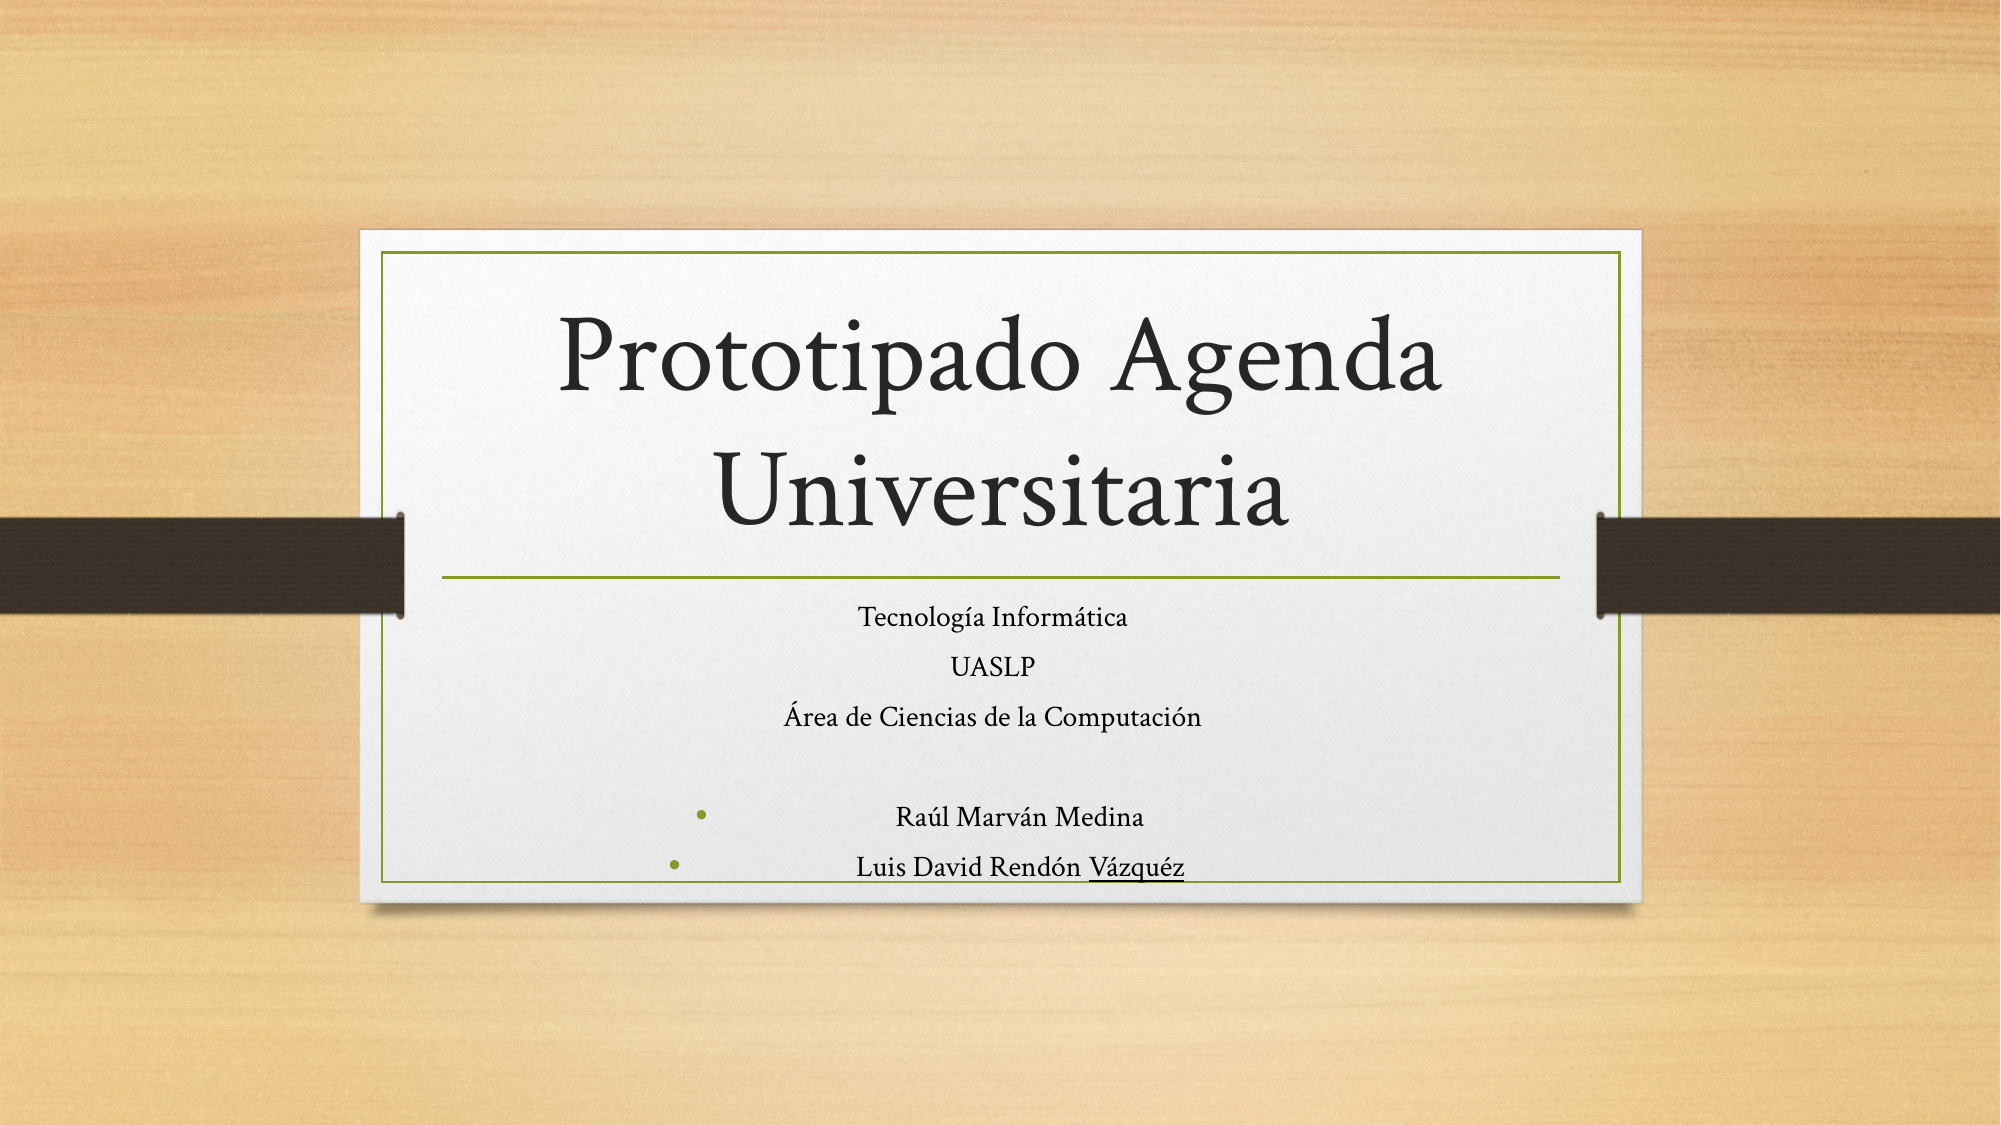

# Prototipado Agenda Universitaria
Tecnología Informática
UASLP
Área de Ciencias de la Computación

Raúl Marván Medina
Luis David Rendón Vázquéz